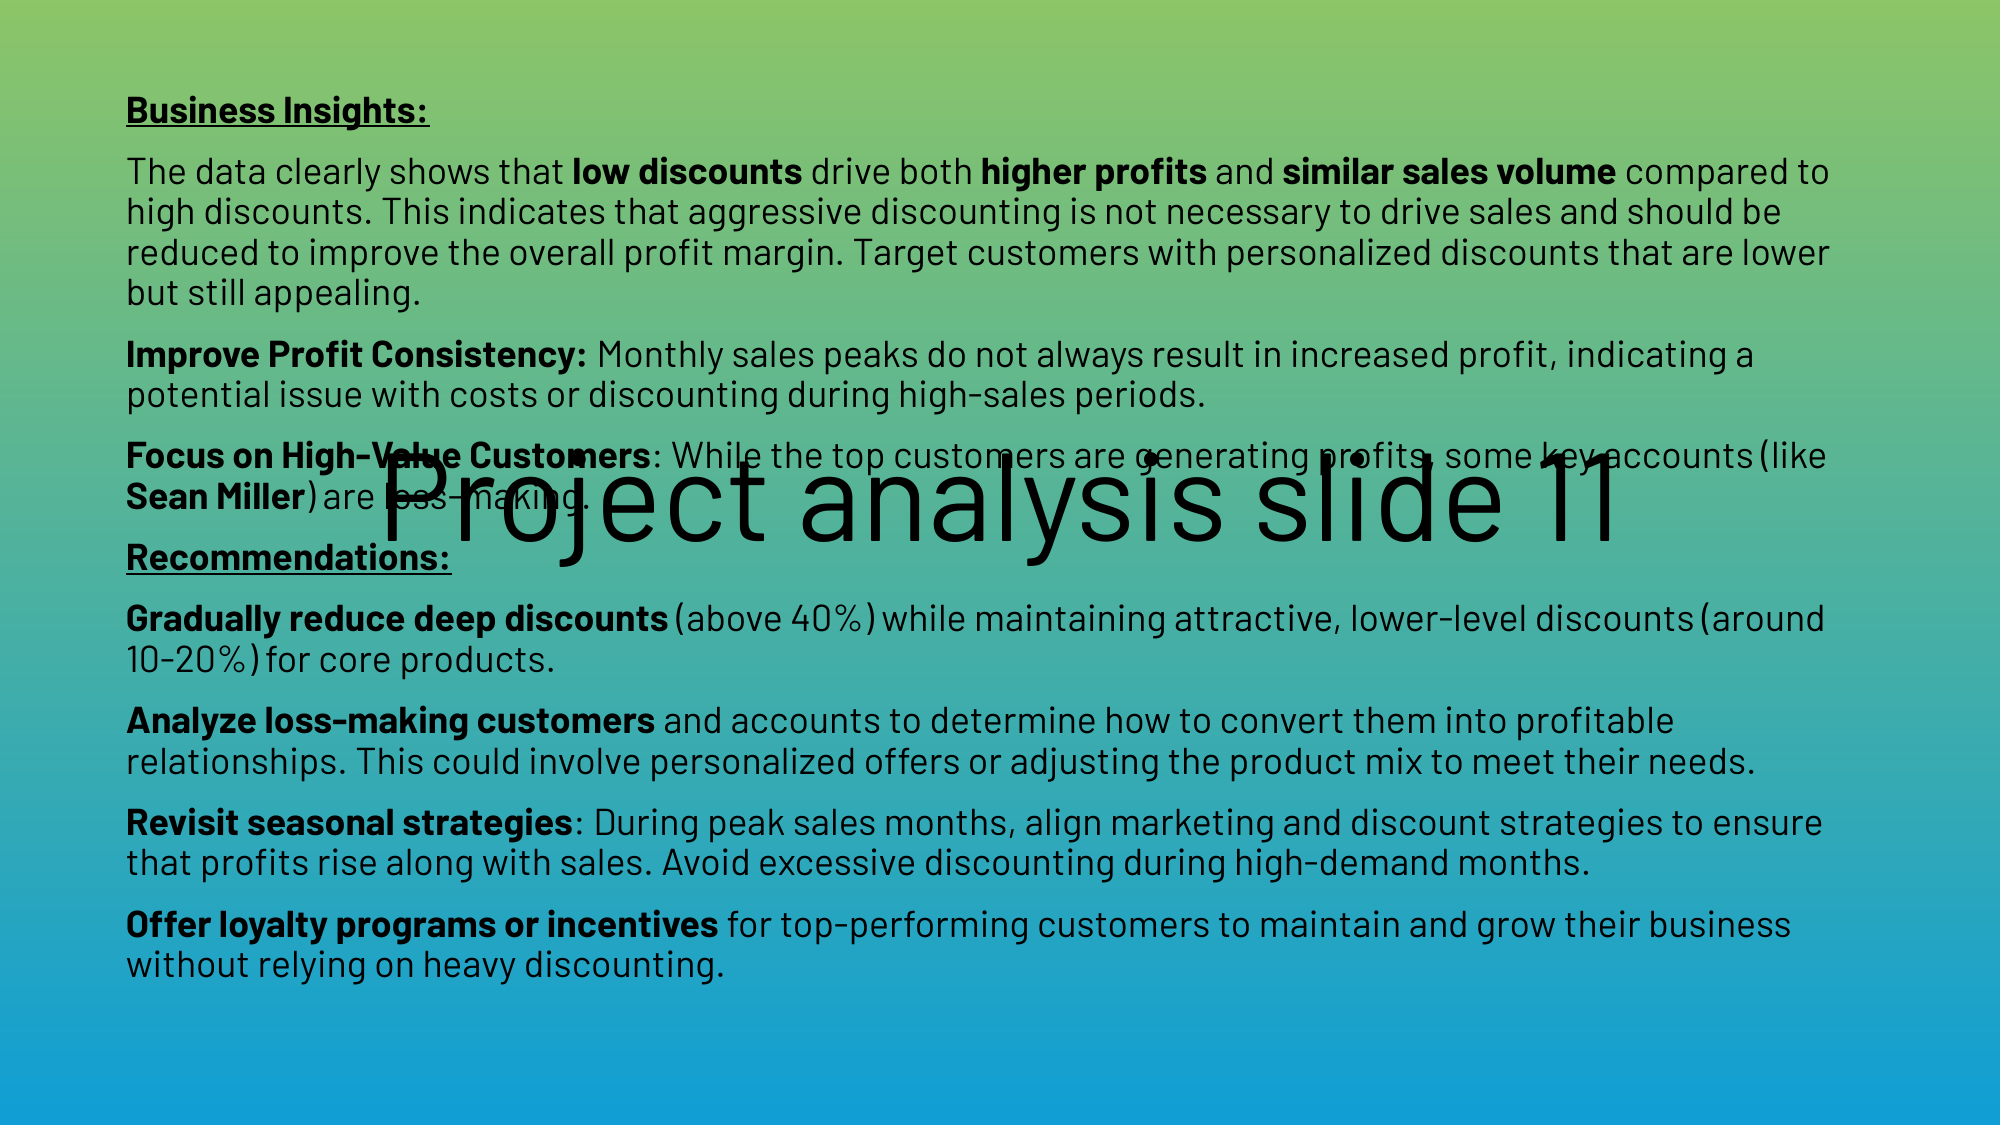

Business Insights:
The data clearly shows that low discounts drive both higher profits and similar sales volume compared to high discounts. This indicates that aggressive discounting is not necessary to drive sales and should be reduced to improve the overall profit margin. Target customers with personalized discounts that are lower but still appealing.
Improve Profit Consistency: Monthly sales peaks do not always result in increased profit, indicating a potential issue with costs or discounting during high-sales periods.
Focus on High-Value Customers: While the top customers are generating profits, some key accounts (like Sean Miller) are loss-making.
Recommendations:
Gradually reduce deep discounts (above 40%) while maintaining attractive, lower-level discounts (around 10-20%) for core products.
Analyze loss-making customers and accounts to determine how to convert them into profitable relationships. This could involve personalized offers or adjusting the product mix to meet their needs.
Revisit seasonal strategies: During peak sales months, align marketing and discount strategies to ensure that profits rise along with sales. Avoid excessive discounting during high-demand months.
Offer loyalty programs or incentives for top-performing customers to maintain and grow their business without relying on heavy discounting.
# Project analysis slide 11